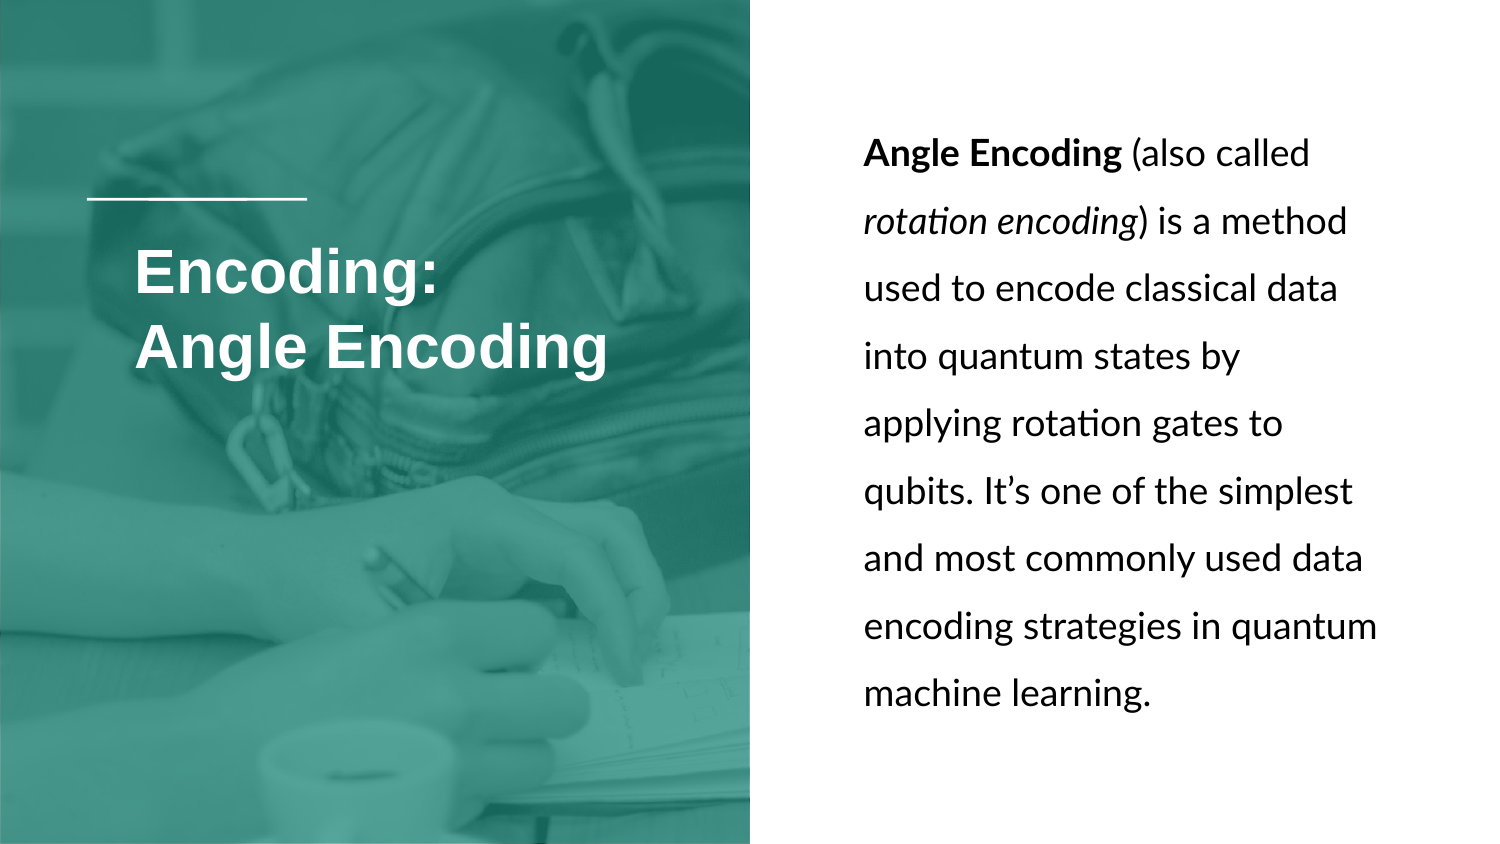

Angle Encoding (also called rotation encoding) is a method used to encode classical data into quantum states by applying rotation gates to qubits. It’s one of the simplest and most commonly used data encoding strategies in quantum machine learning.
# Encoding:
Angle Encoding